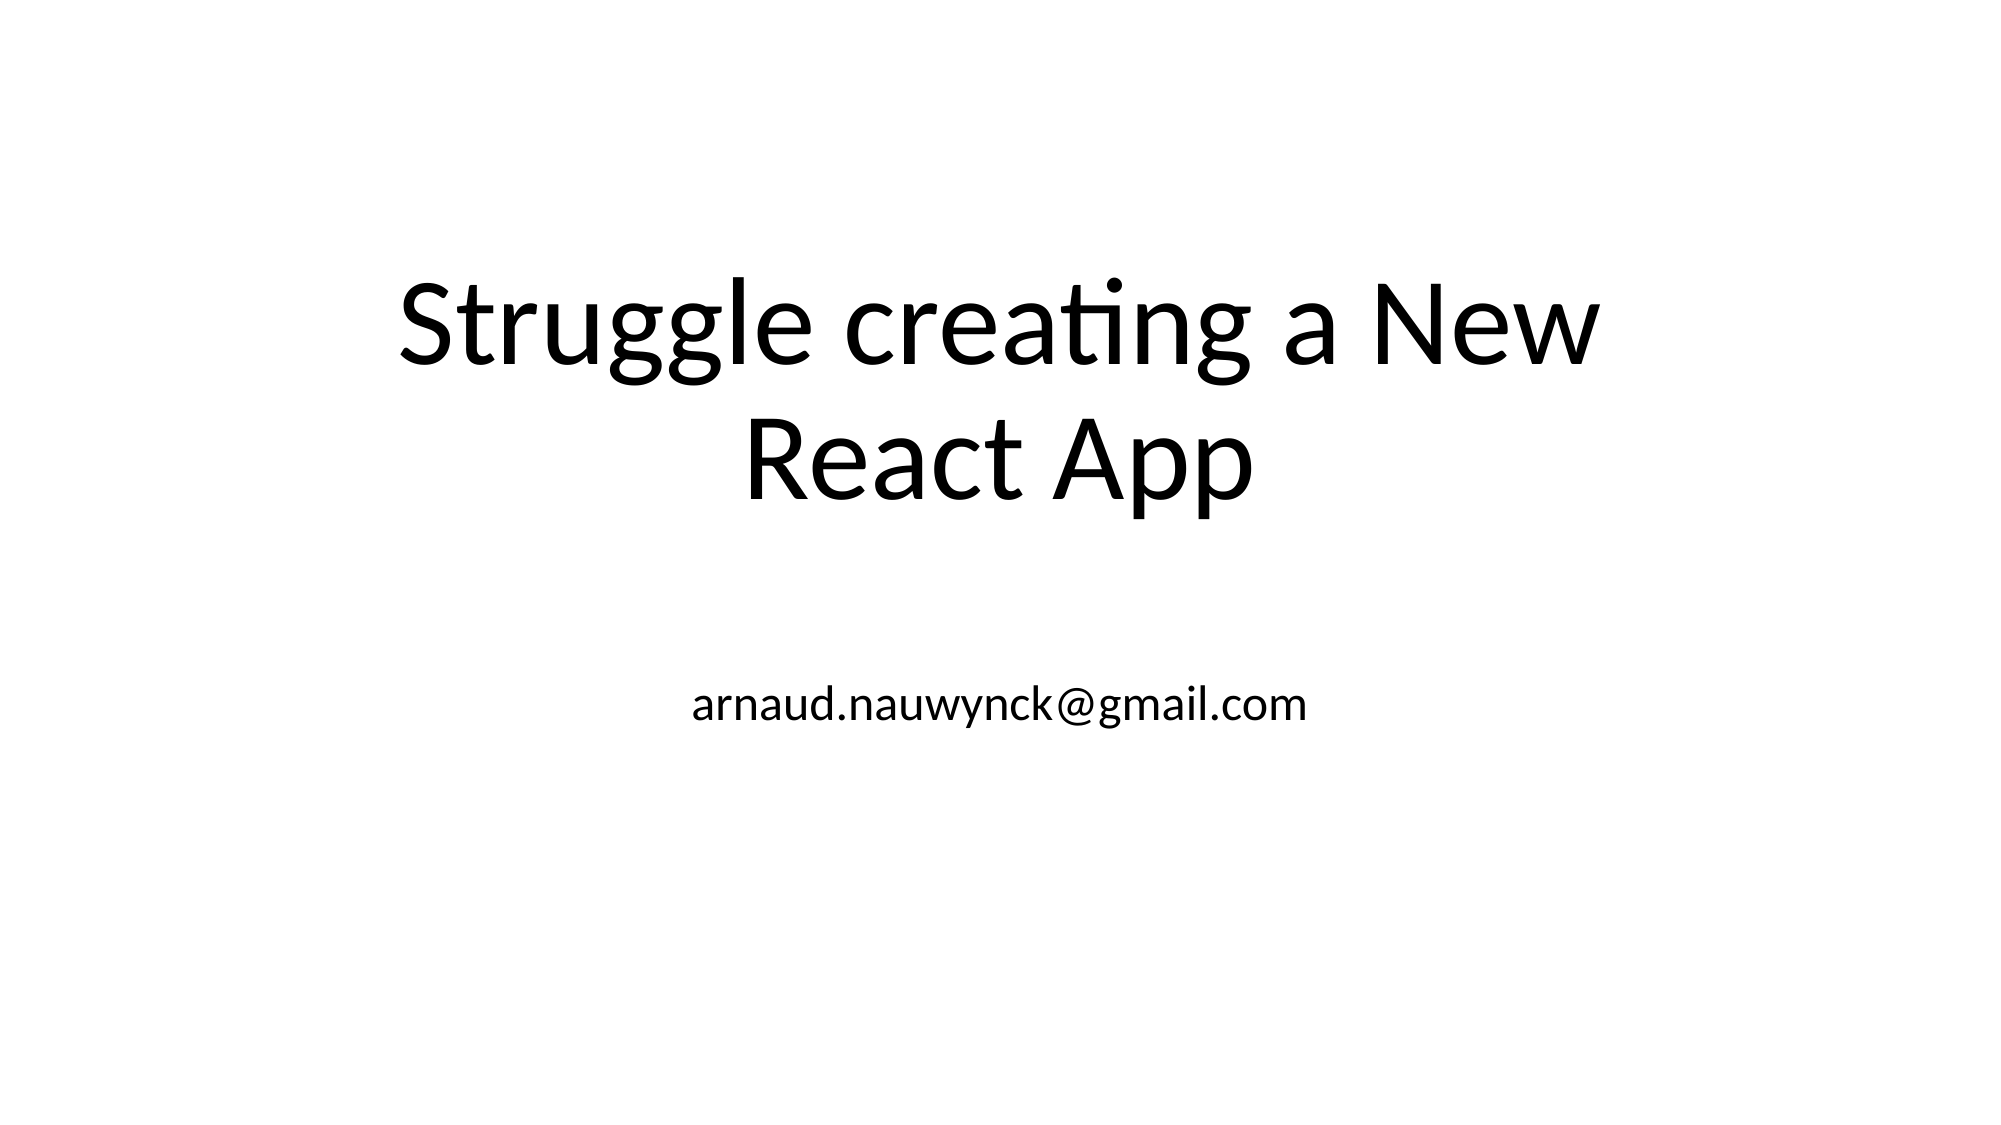

# Struggle creating a New React App
arnaud.nauwynck@gmail.com